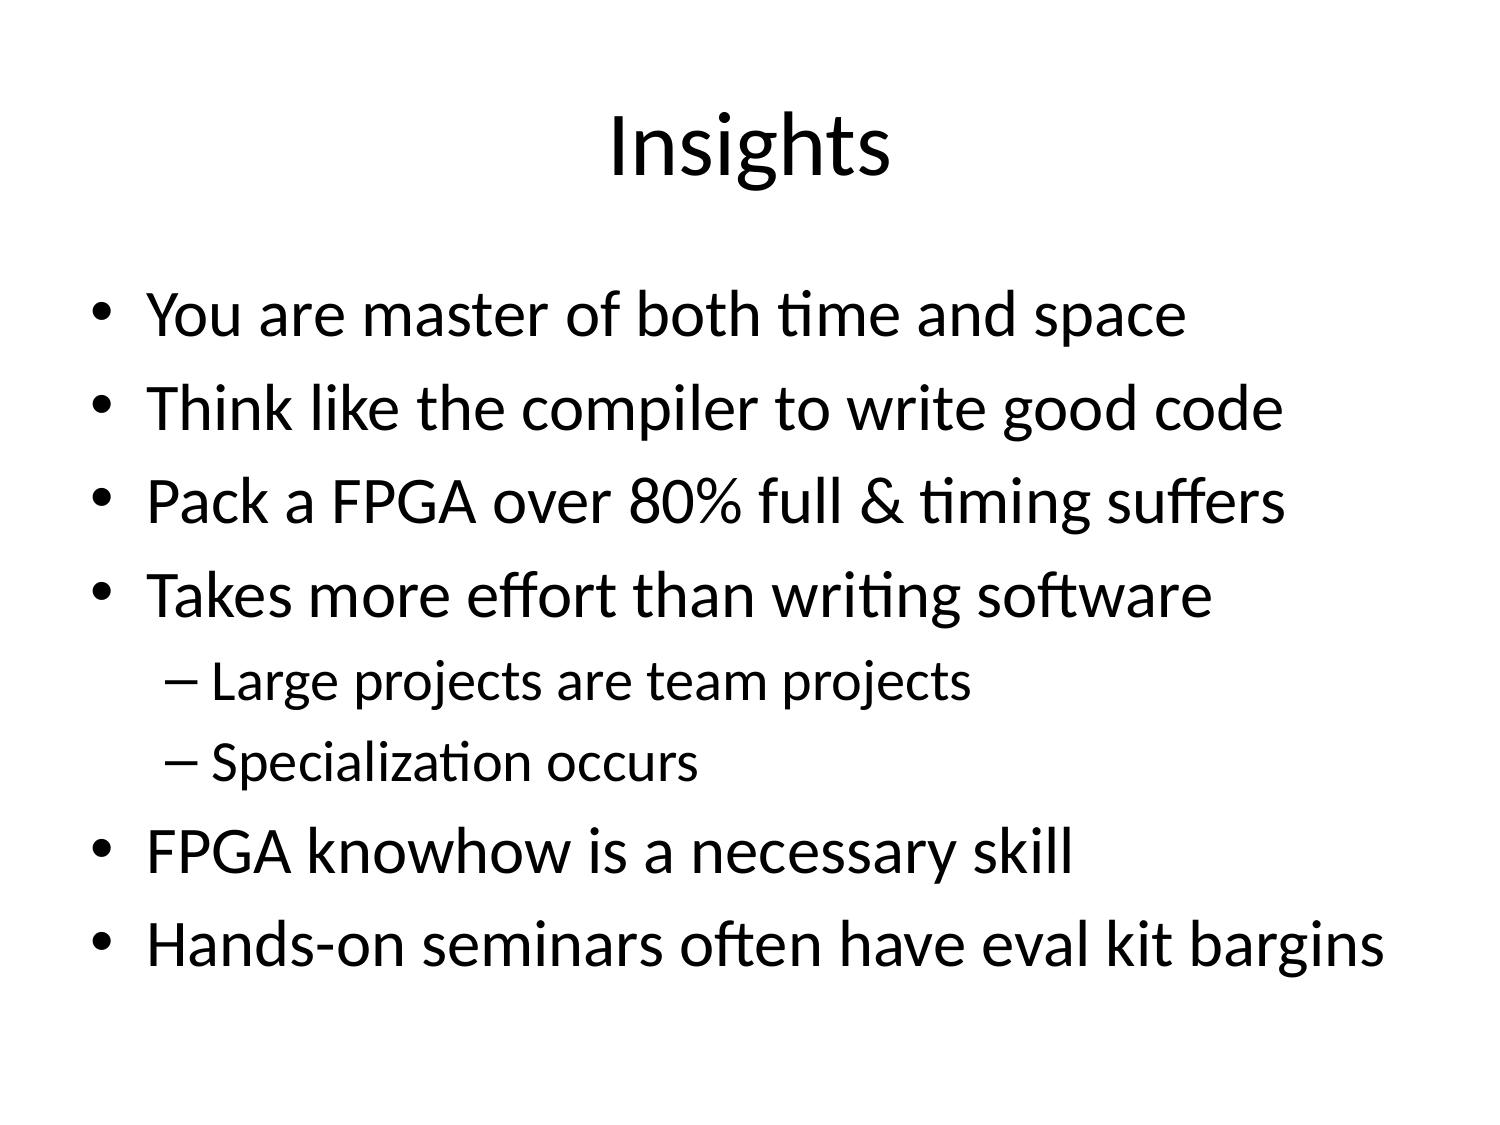

# Insights
You are master of both time and space
Think like the compiler to write good code
Pack a FPGA over 80% full & timing suffers
Takes more effort than writing software
Large projects are team projects
Specialization occurs
FPGA knowhow is a necessary skill
Hands-on seminars often have eval kit bargins